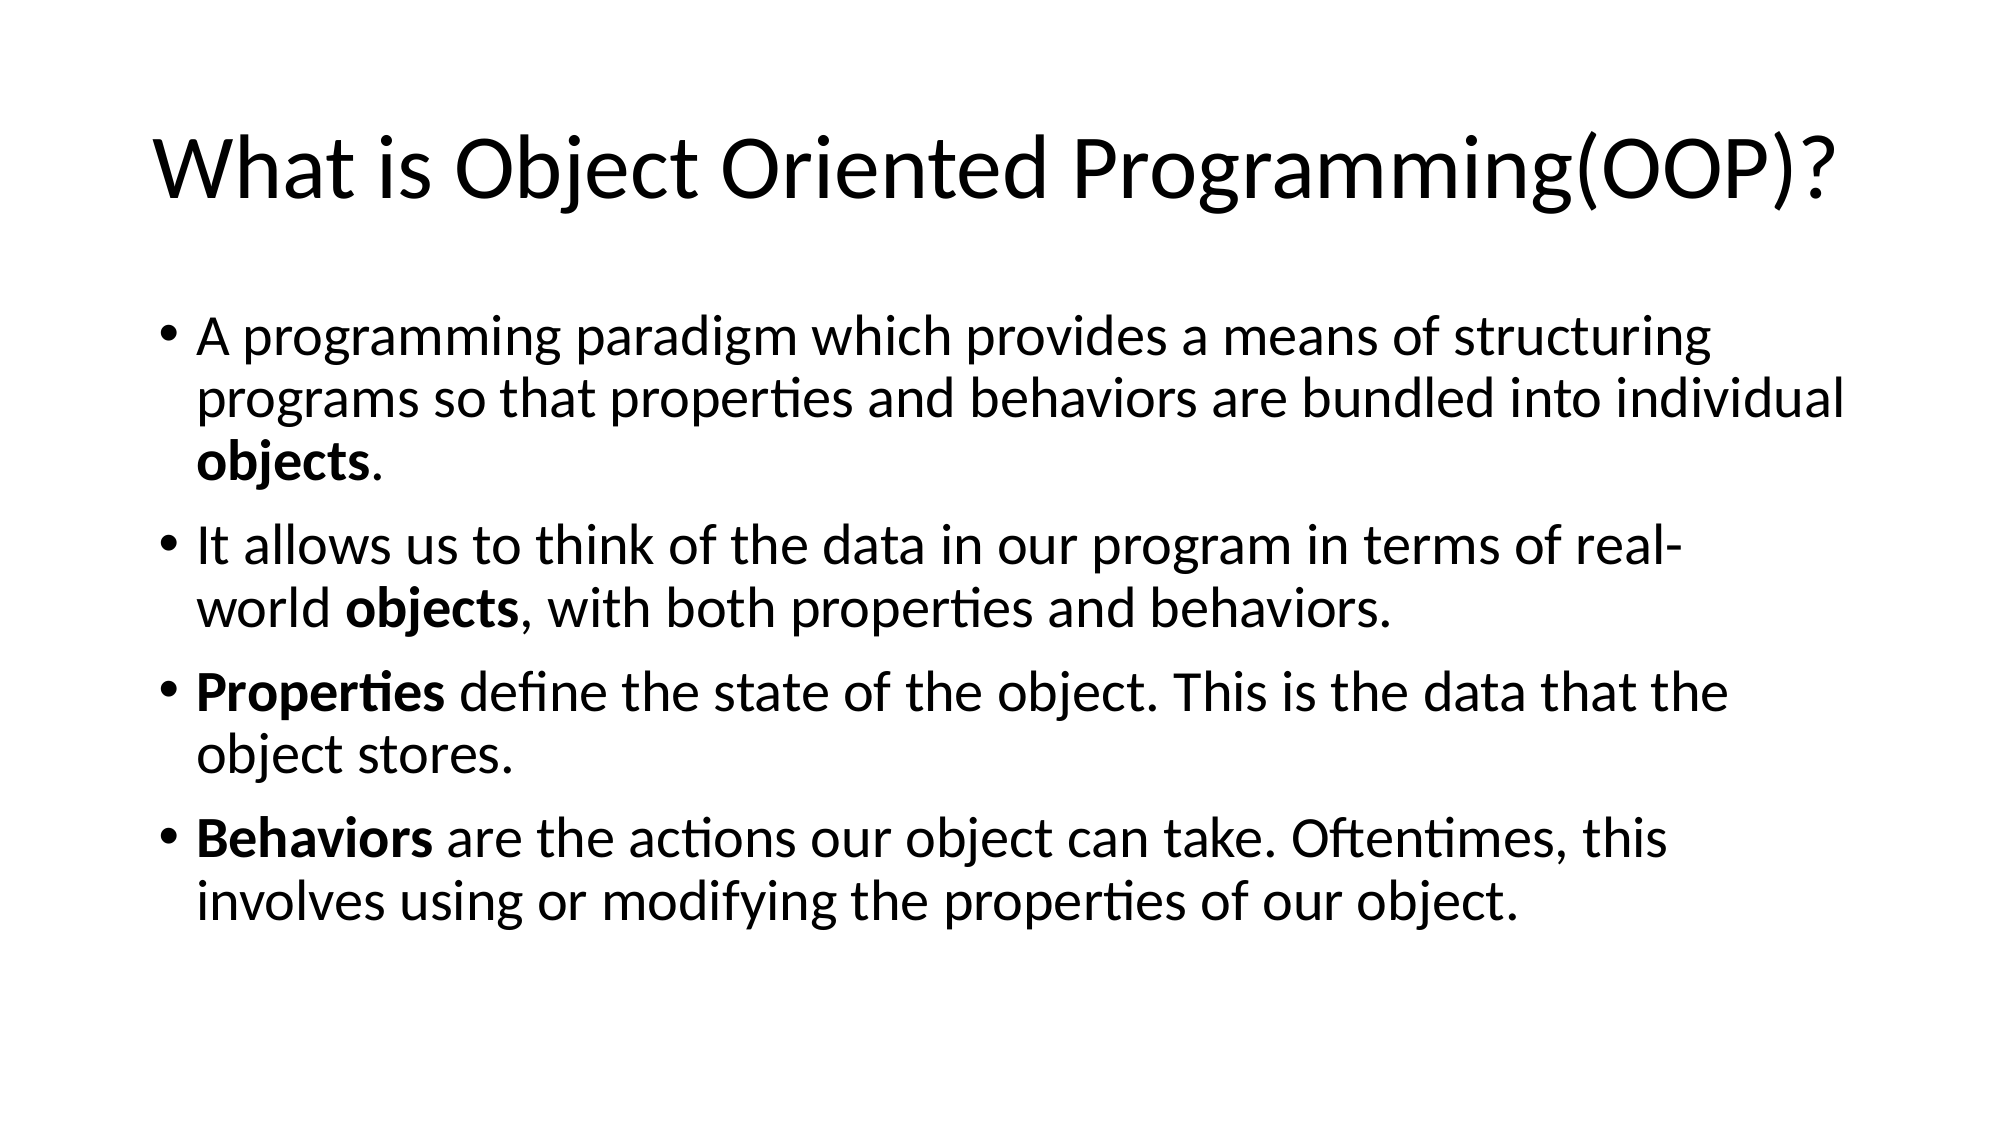

# What is Object Oriented Programming(OOP)?
A programming paradigm which provides a means of structuring programs so that properties and behaviors are bundled into individual objects.
It allows us to think of the data in our program in terms of real-world objects, with both properties and behaviors.
Properties define the state of the object. This is the data that the object stores.
Behaviors are the actions our object can take. Oftentimes, this involves using or modifying the properties of our object.